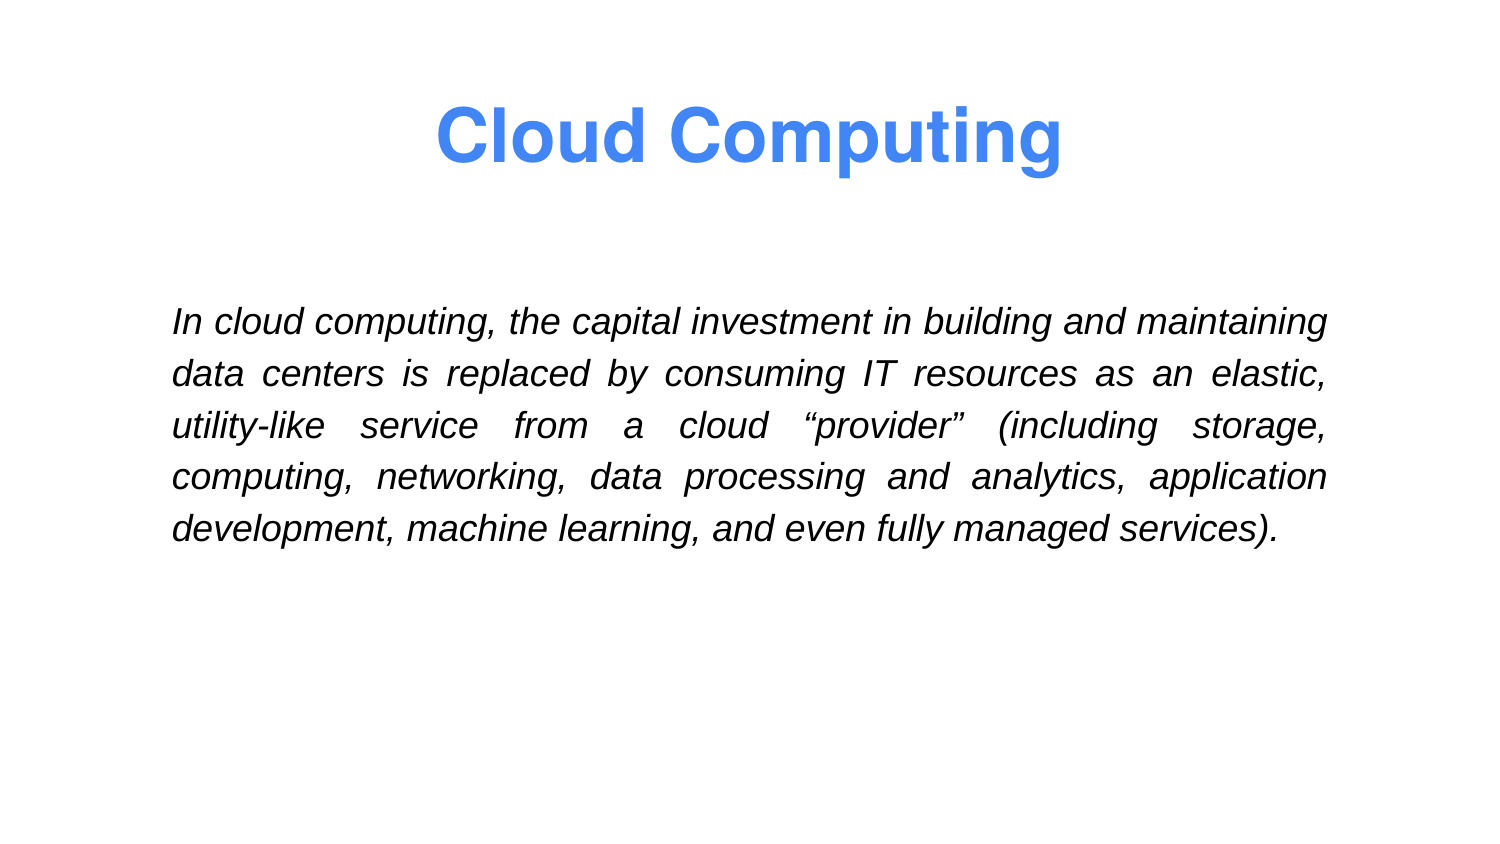

# Cloud Computing
In cloud computing, the capital investment in building and maintaining data centers is replaced by consuming IT resources as an elastic, utility-like service from a cloud “provider” (including storage, computing, networking, data processing and analytics, application development, machine learning, and even fully managed services).